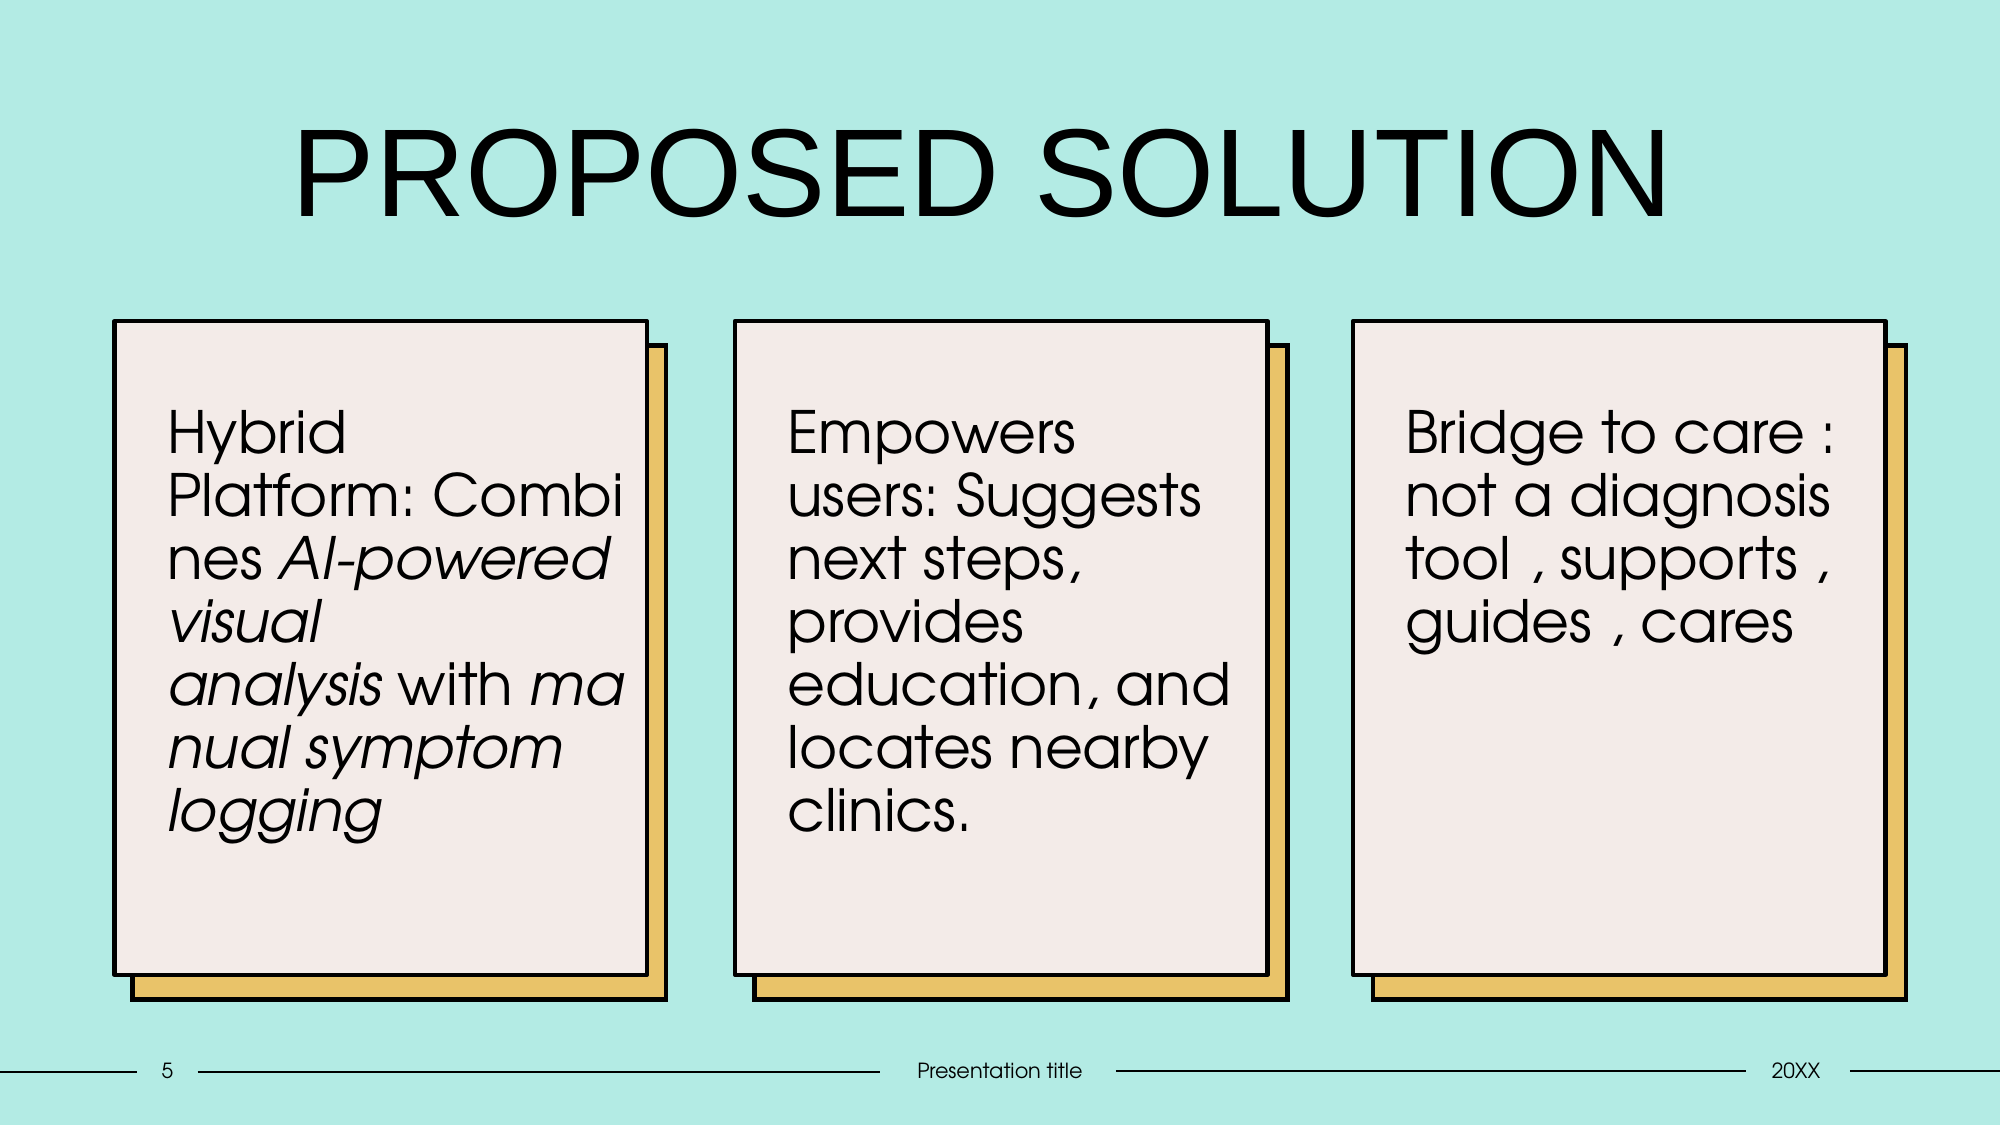

# PROPOSED SOLUTION
Hybrid Platform: Combines AI-powered visual analysis with manual symptom logging
Empowers users: Suggests next steps, provides education, and locates nearby clinics.

Bridge to care : not a diagnosis tool , supports , guides , cares
5
Presentation title
20XX